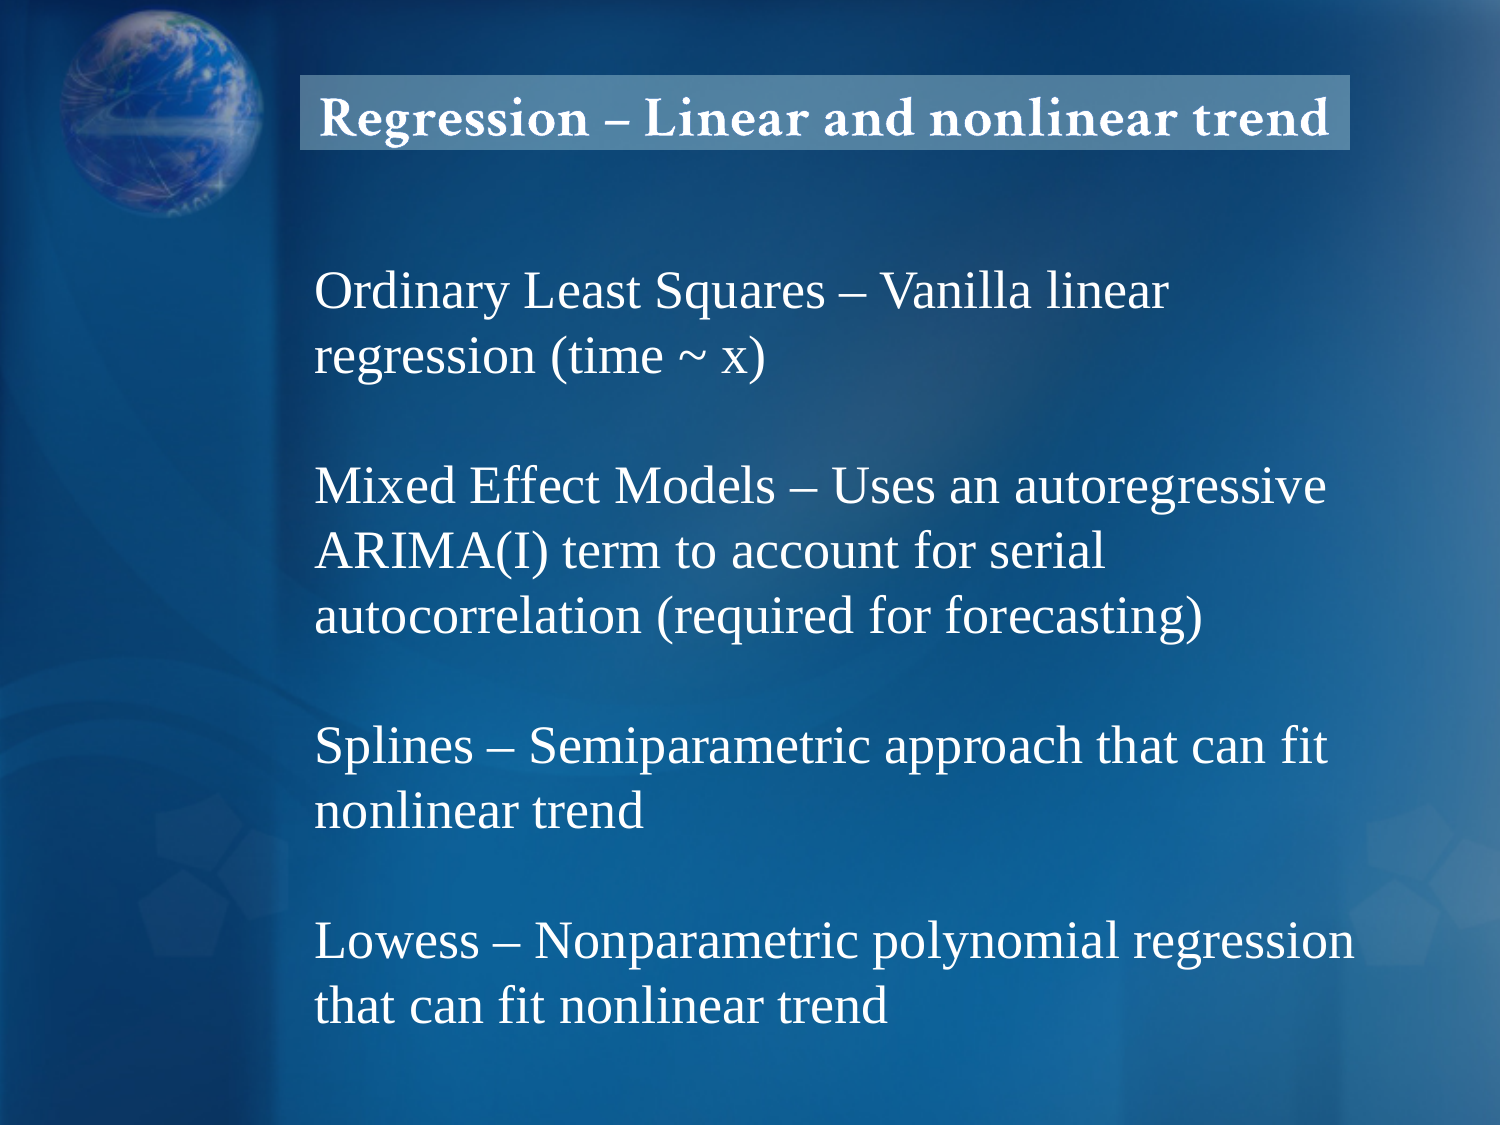

# Regression – Linear and nonlinear trend
Ordinary Least Squares – Vanilla linear regression (time ~ x)

Mixed Effect Models – Uses an autoregressive ARIMA(I) term to account for serial autocorrelation (required for forecasting)

Splines – Semiparametric approach that can fit nonlinear trend

Lowess – Nonparametric polynomial regression that can fit nonlinear trend